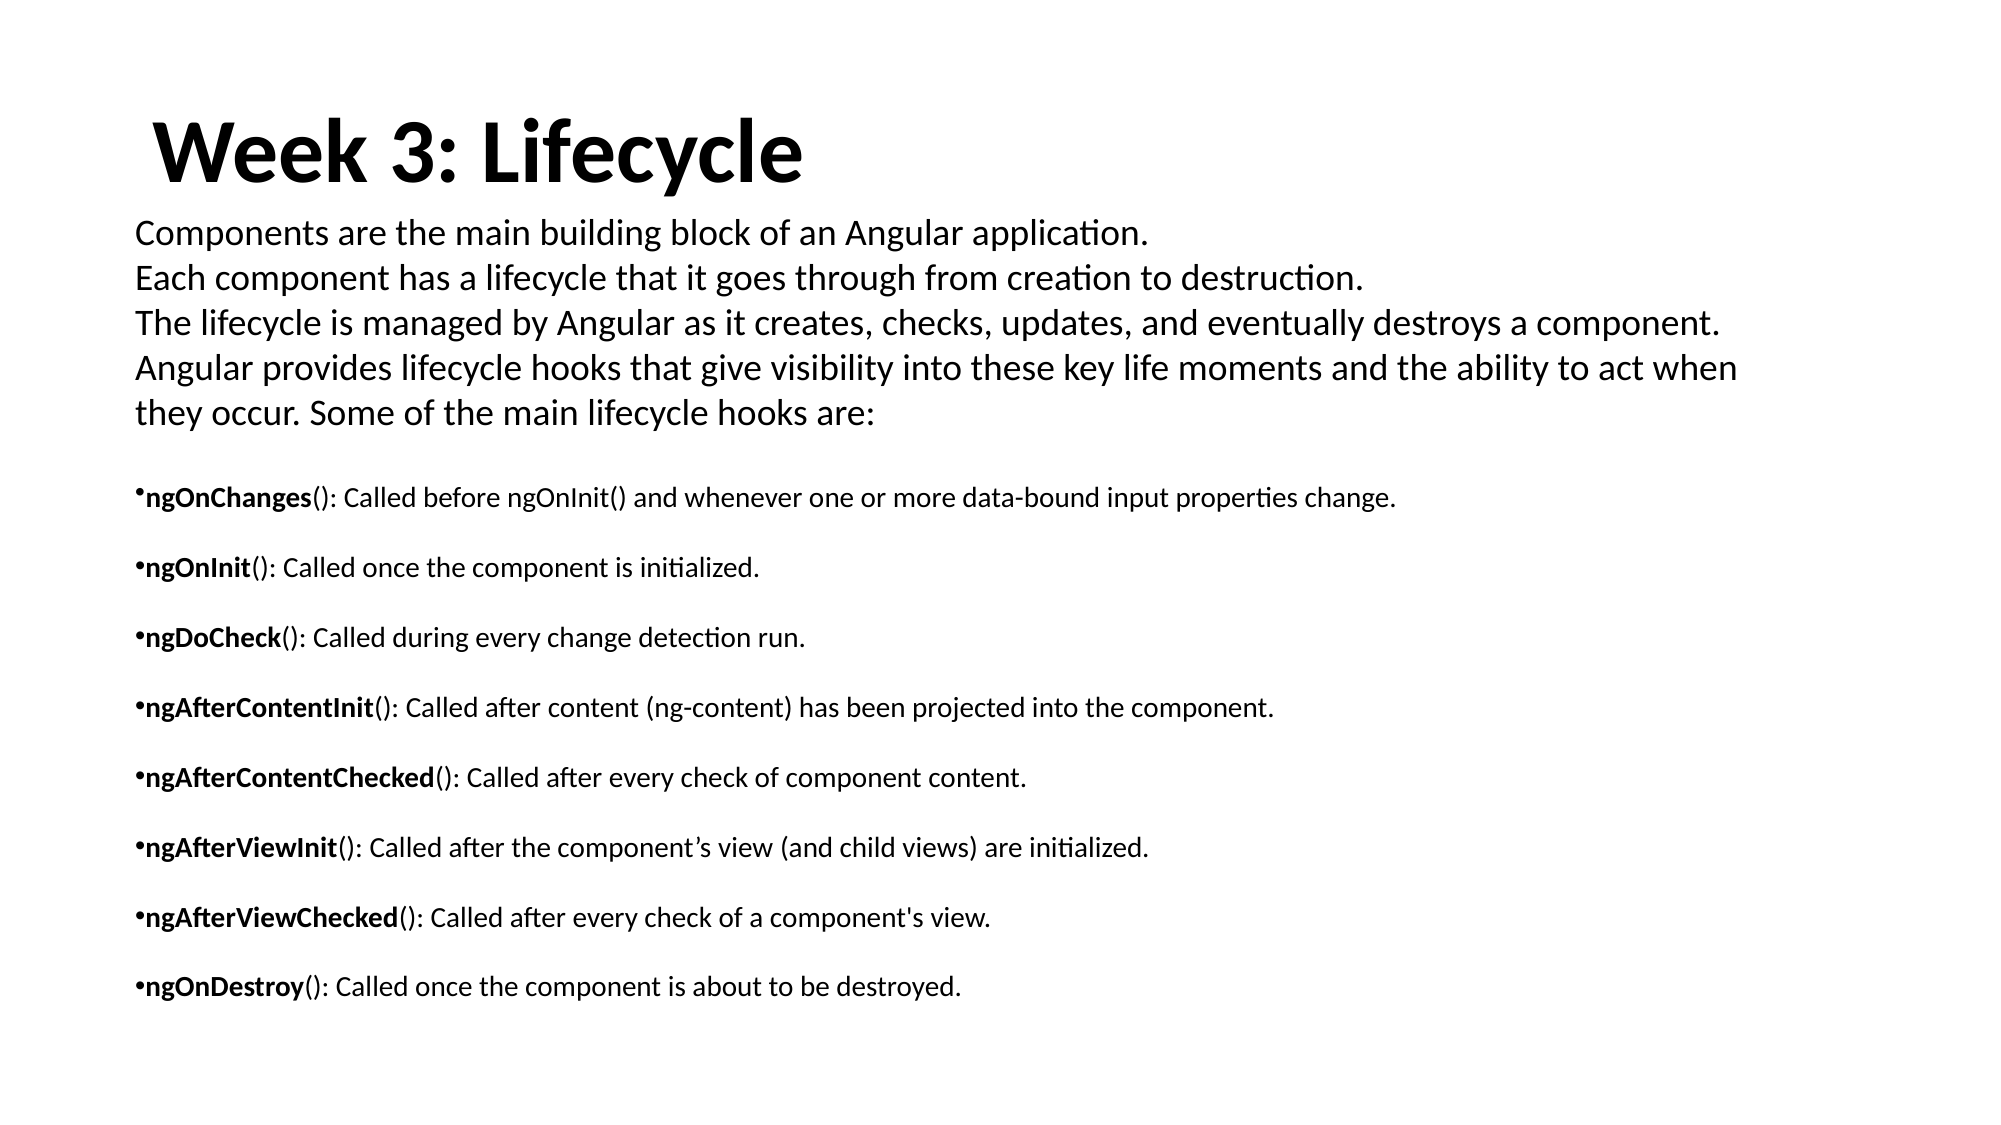

# Week 3: Lifecycle
Components are the main building block of an Angular application.
Each component has a lifecycle that it goes through from creation to destruction.
The lifecycle is managed by Angular as it creates, checks, updates, and eventually destroys a component.
Angular provides lifecycle hooks that give visibility into these key life moments and the ability to act when
they occur. Some of the main lifecycle hooks are:

ngOnChanges(): Called before ngOnInit() and whenever one or more data-bound input properties change.

ngOnInit(): Called once the component is initialized.

ngDoCheck(): Called during every change detection run.

ngAfterContentInit(): Called after content (ng-content) has been projected into the component.

ngAfterContentChecked(): Called after every check of component content.

ngAfterViewInit(): Called after the component’s view (and child views) are initialized.

ngAfterViewChecked(): Called after every check of a component's view.

ngOnDestroy(): Called once the component is about to be destroyed.